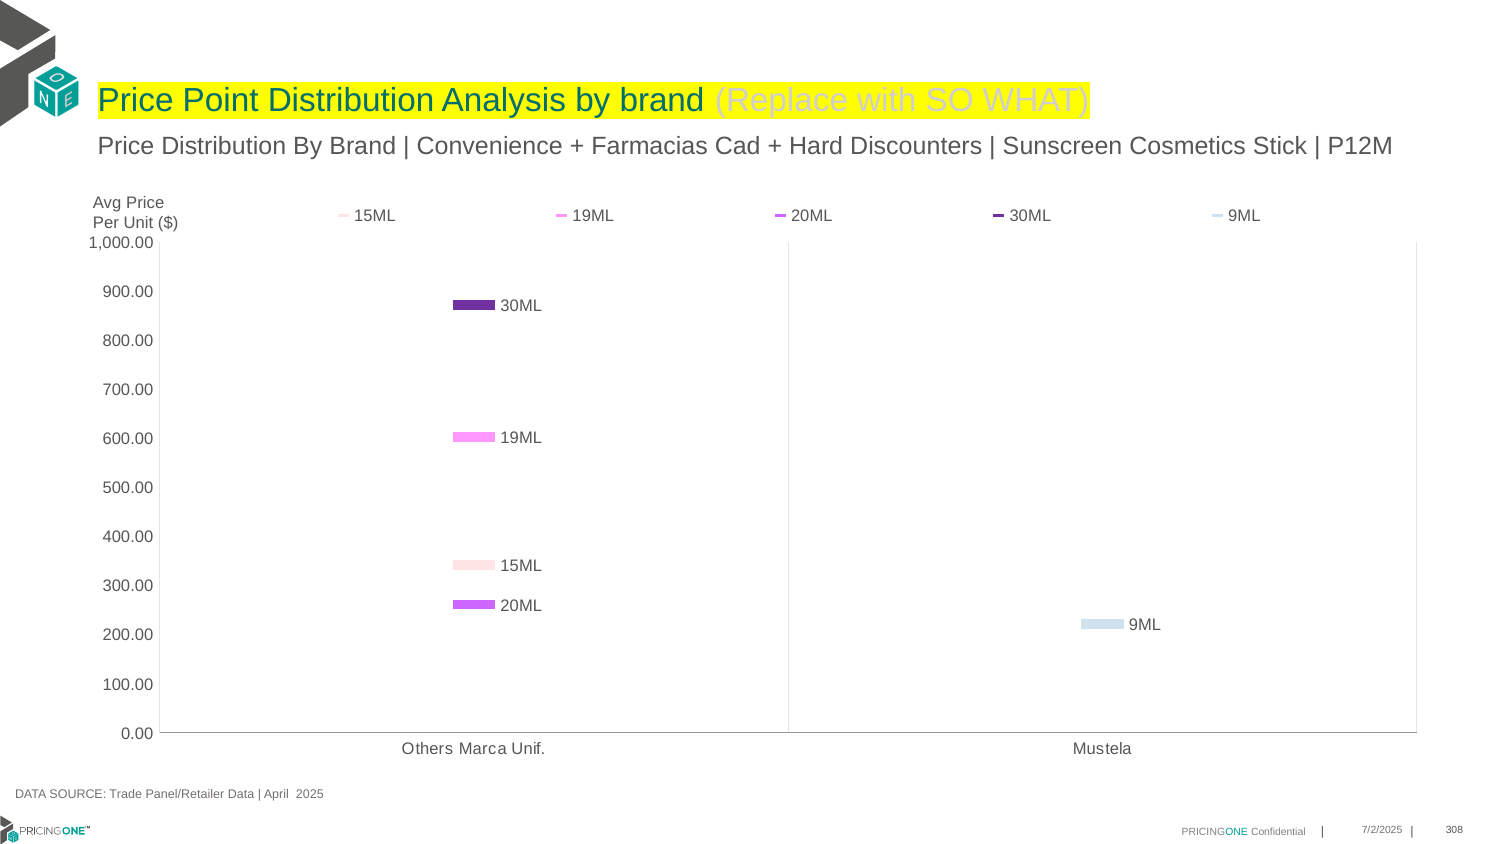

# Price Point Distribution Analysis by brand (Replace with SO WHAT)
Price Distribution By Brand | Convenience + Farmacias Cad + Hard Discounters | Sunscreen Cosmetics Stick | P12M

### Chart

| Category | 15ML | 19ML | 20ML | 30ML | 9ML |
|---|---|---|---|---|---|
| Others Marca Unif. | 341.7354 | 602.8914 | 260.8897 | 871.7222 | None |
| Mustela | None | None | None | None | 221.3874 |
Avg Price
Per Unit ($)
DATA SOURCE: Trade Panel/Retailer Data | April  2025
7/2/2025
308